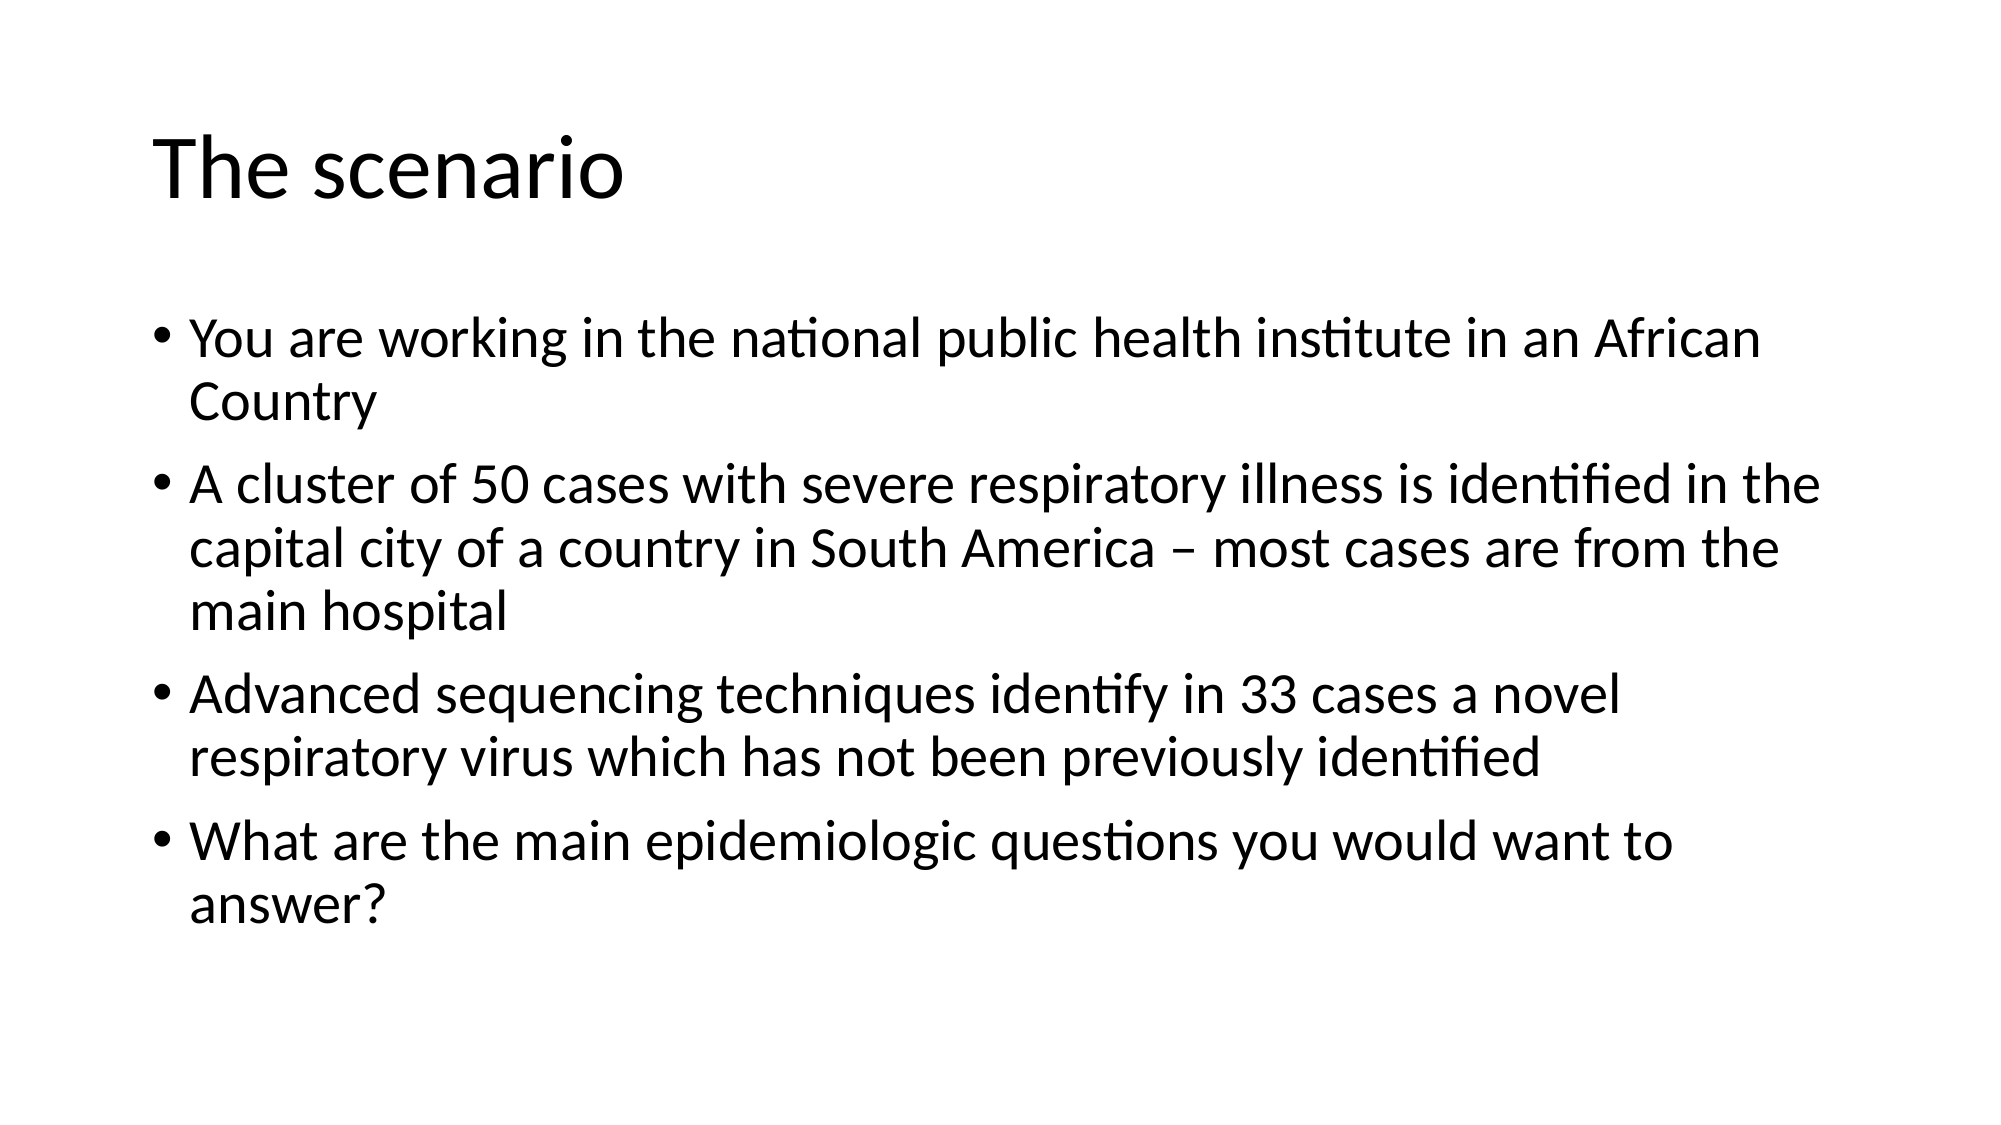

# The scenario
You are working in the national public health institute in an African Country
A cluster of 50 cases with severe respiratory illness is identified in the capital city of a country in South America – most cases are from the main hospital
Advanced sequencing techniques identify in 33 cases a novel respiratory virus which has not been previously identified
What are the main epidemiologic questions you would want to answer?